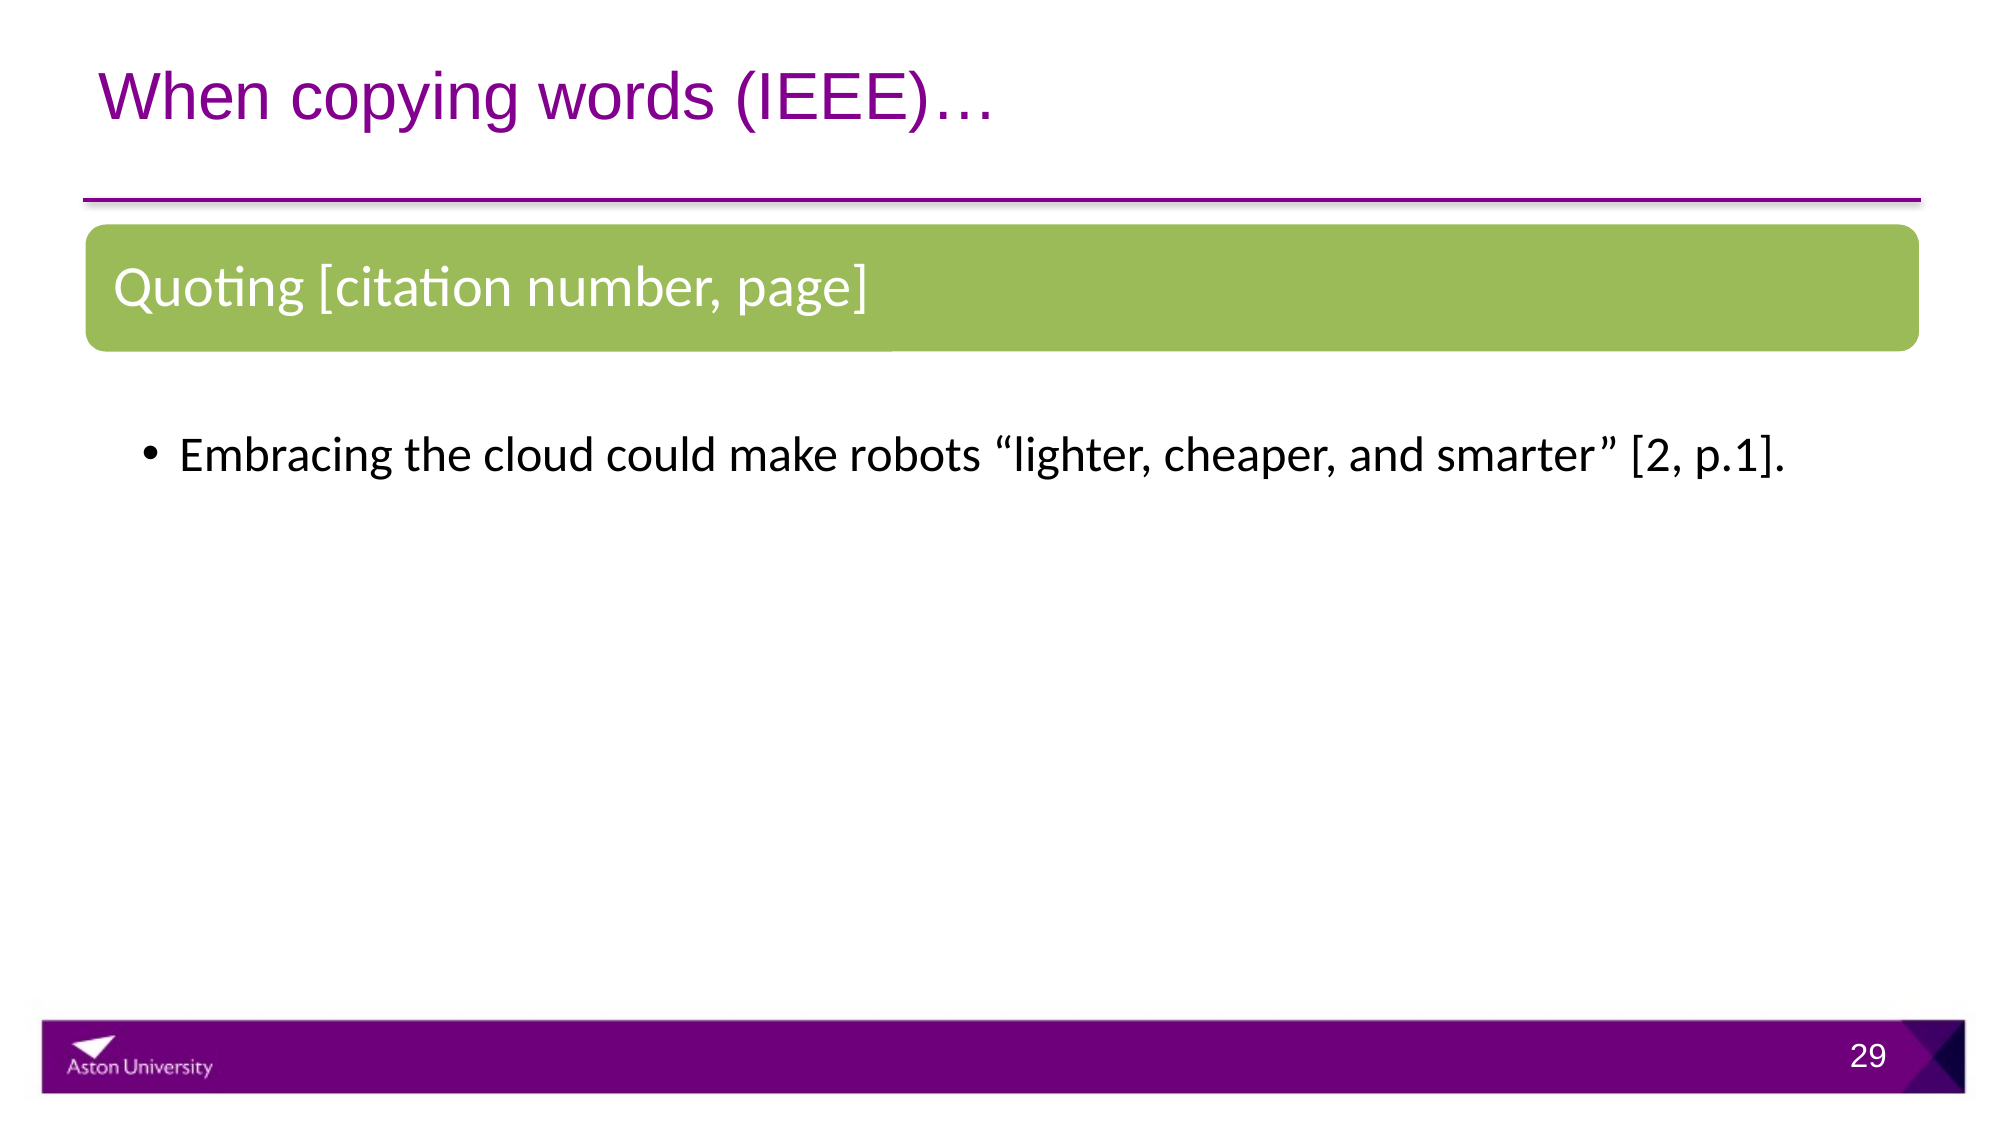

Quoting [citation number, page]

Embracing the cloud could make robots “lighter, cheaper, and smarter” [2, p.1].
# When copying words (IEEE)…